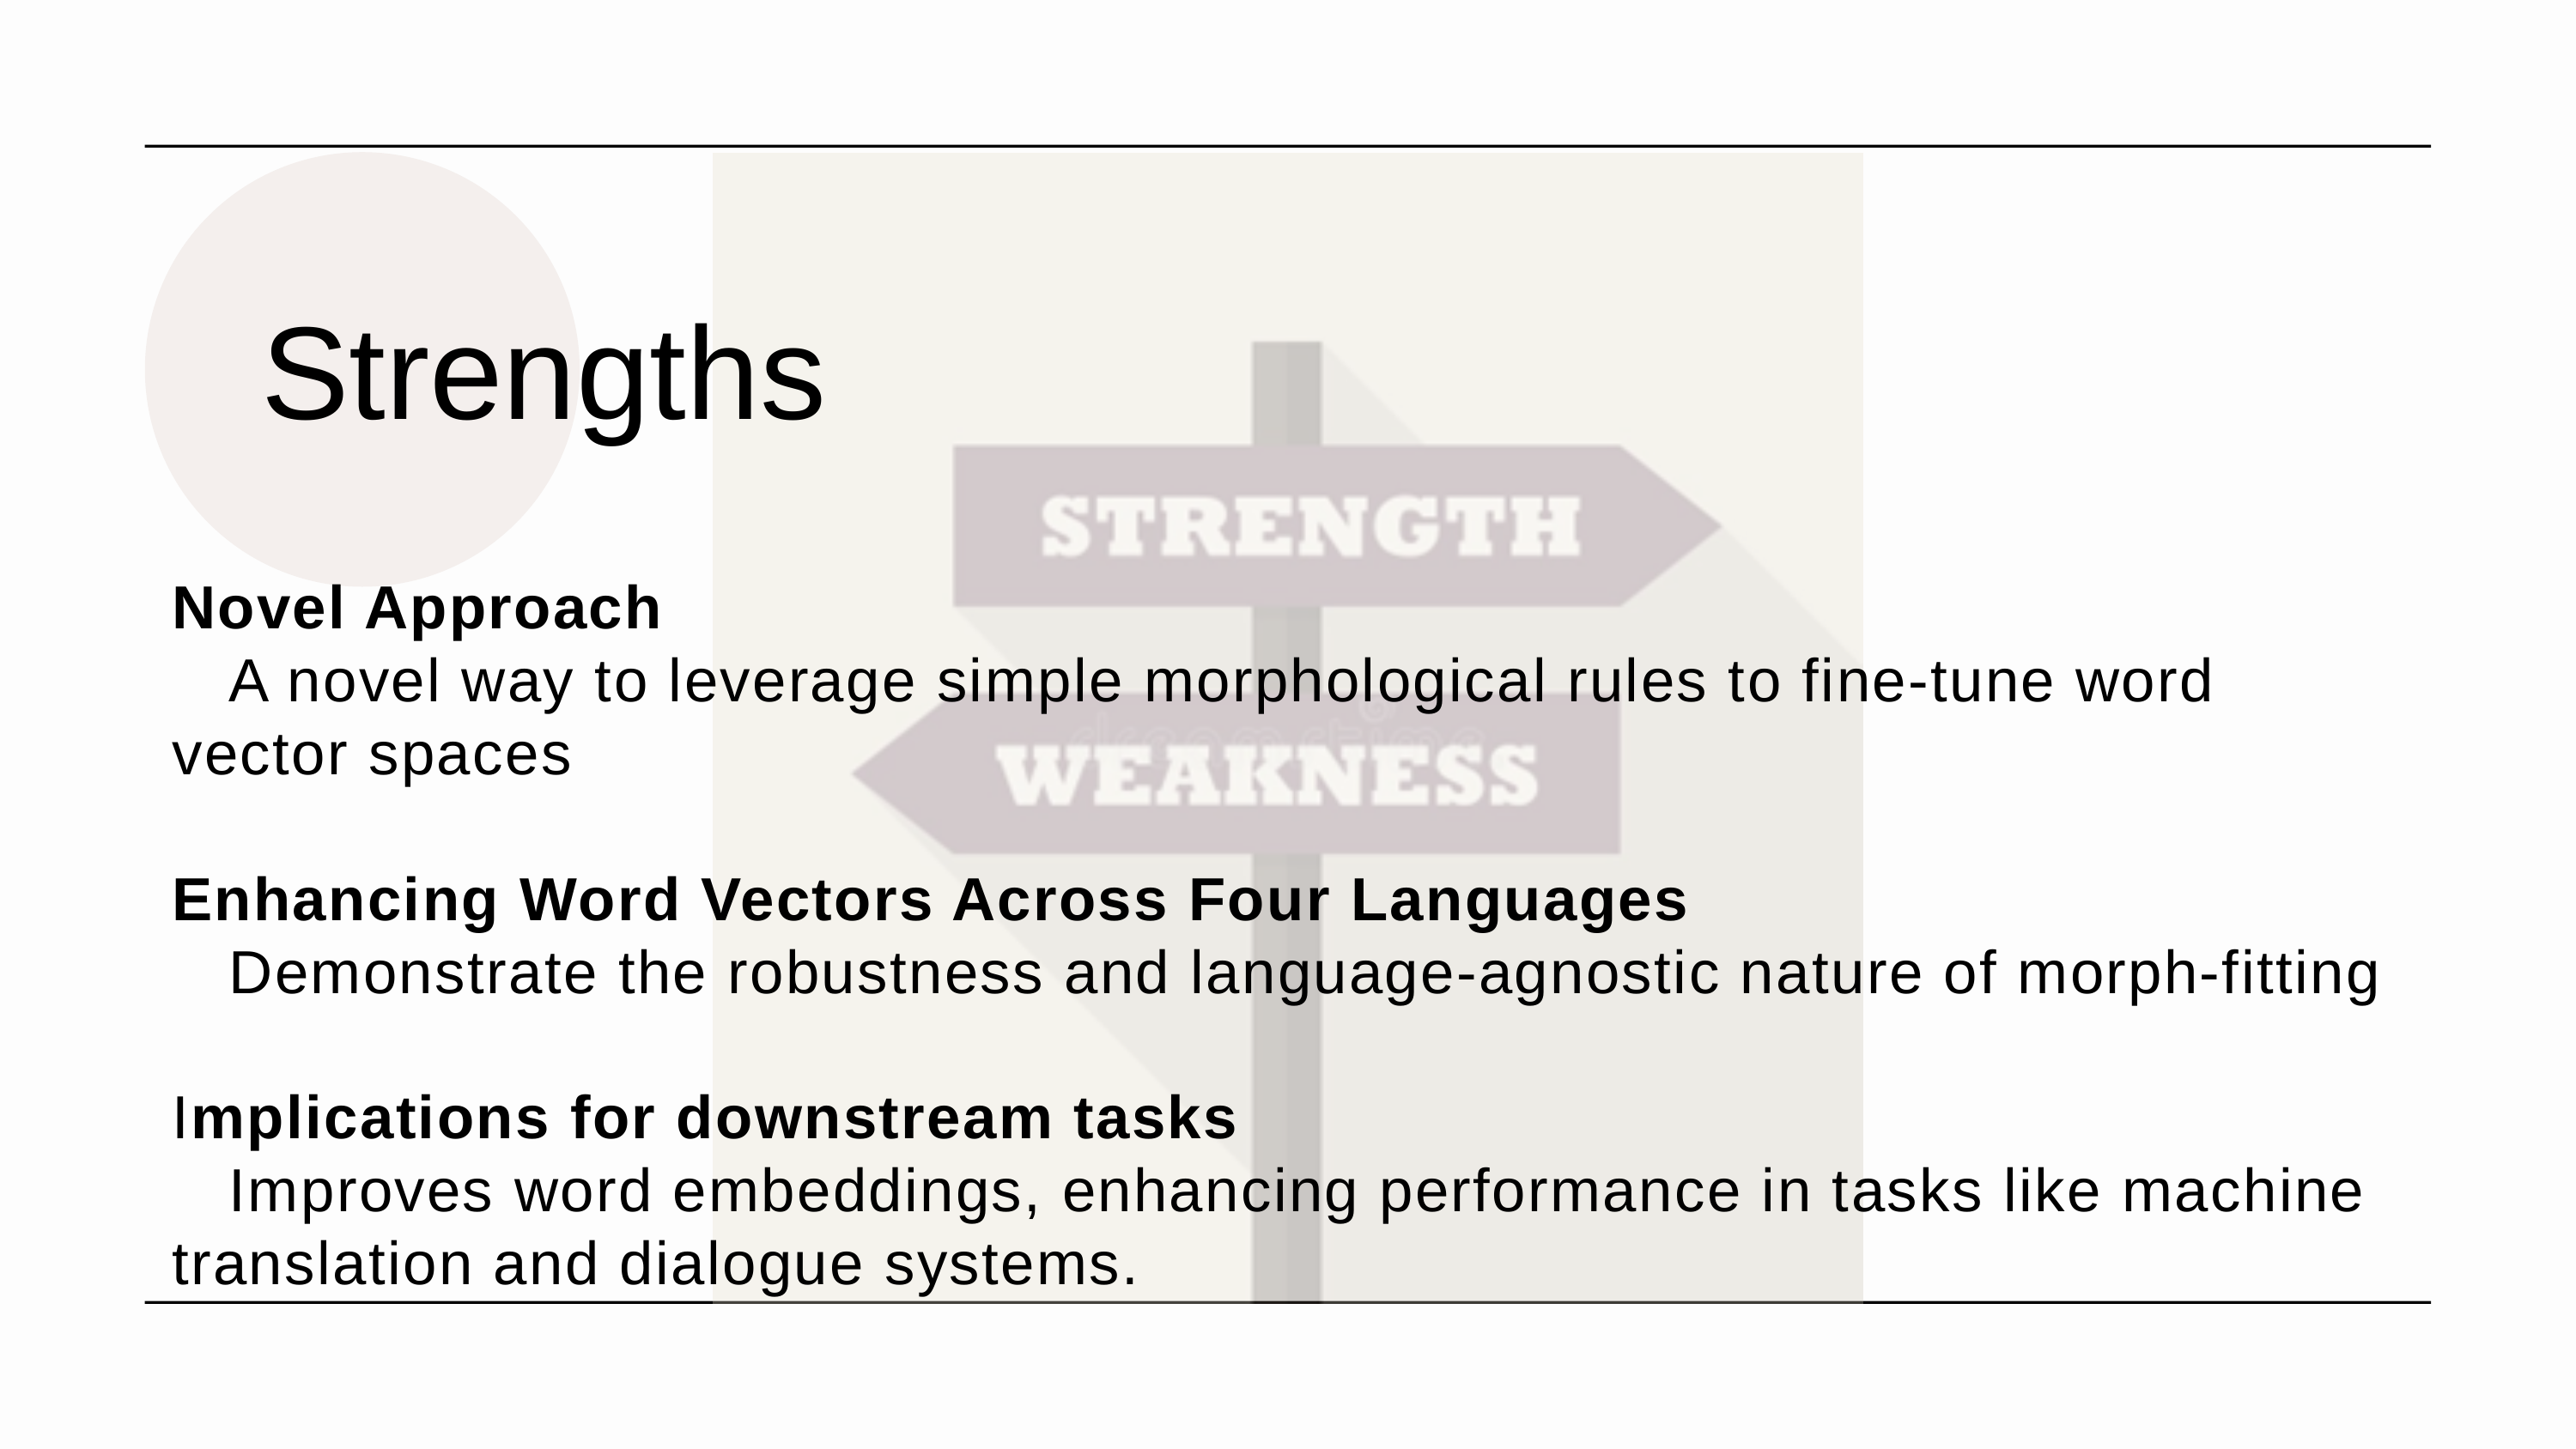

Strengths
Novel Approach
   A novel way to leverage simple morphological rules to fine-tune word vector spaces

Enhancing Word Vectors Across Four Languages
   Demonstrate the robustness and language-agnostic nature of morph-fitting

Implications for downstream tasks
   Improves word embeddings, enhancing performance in tasks like machine translation and dialogue systems.